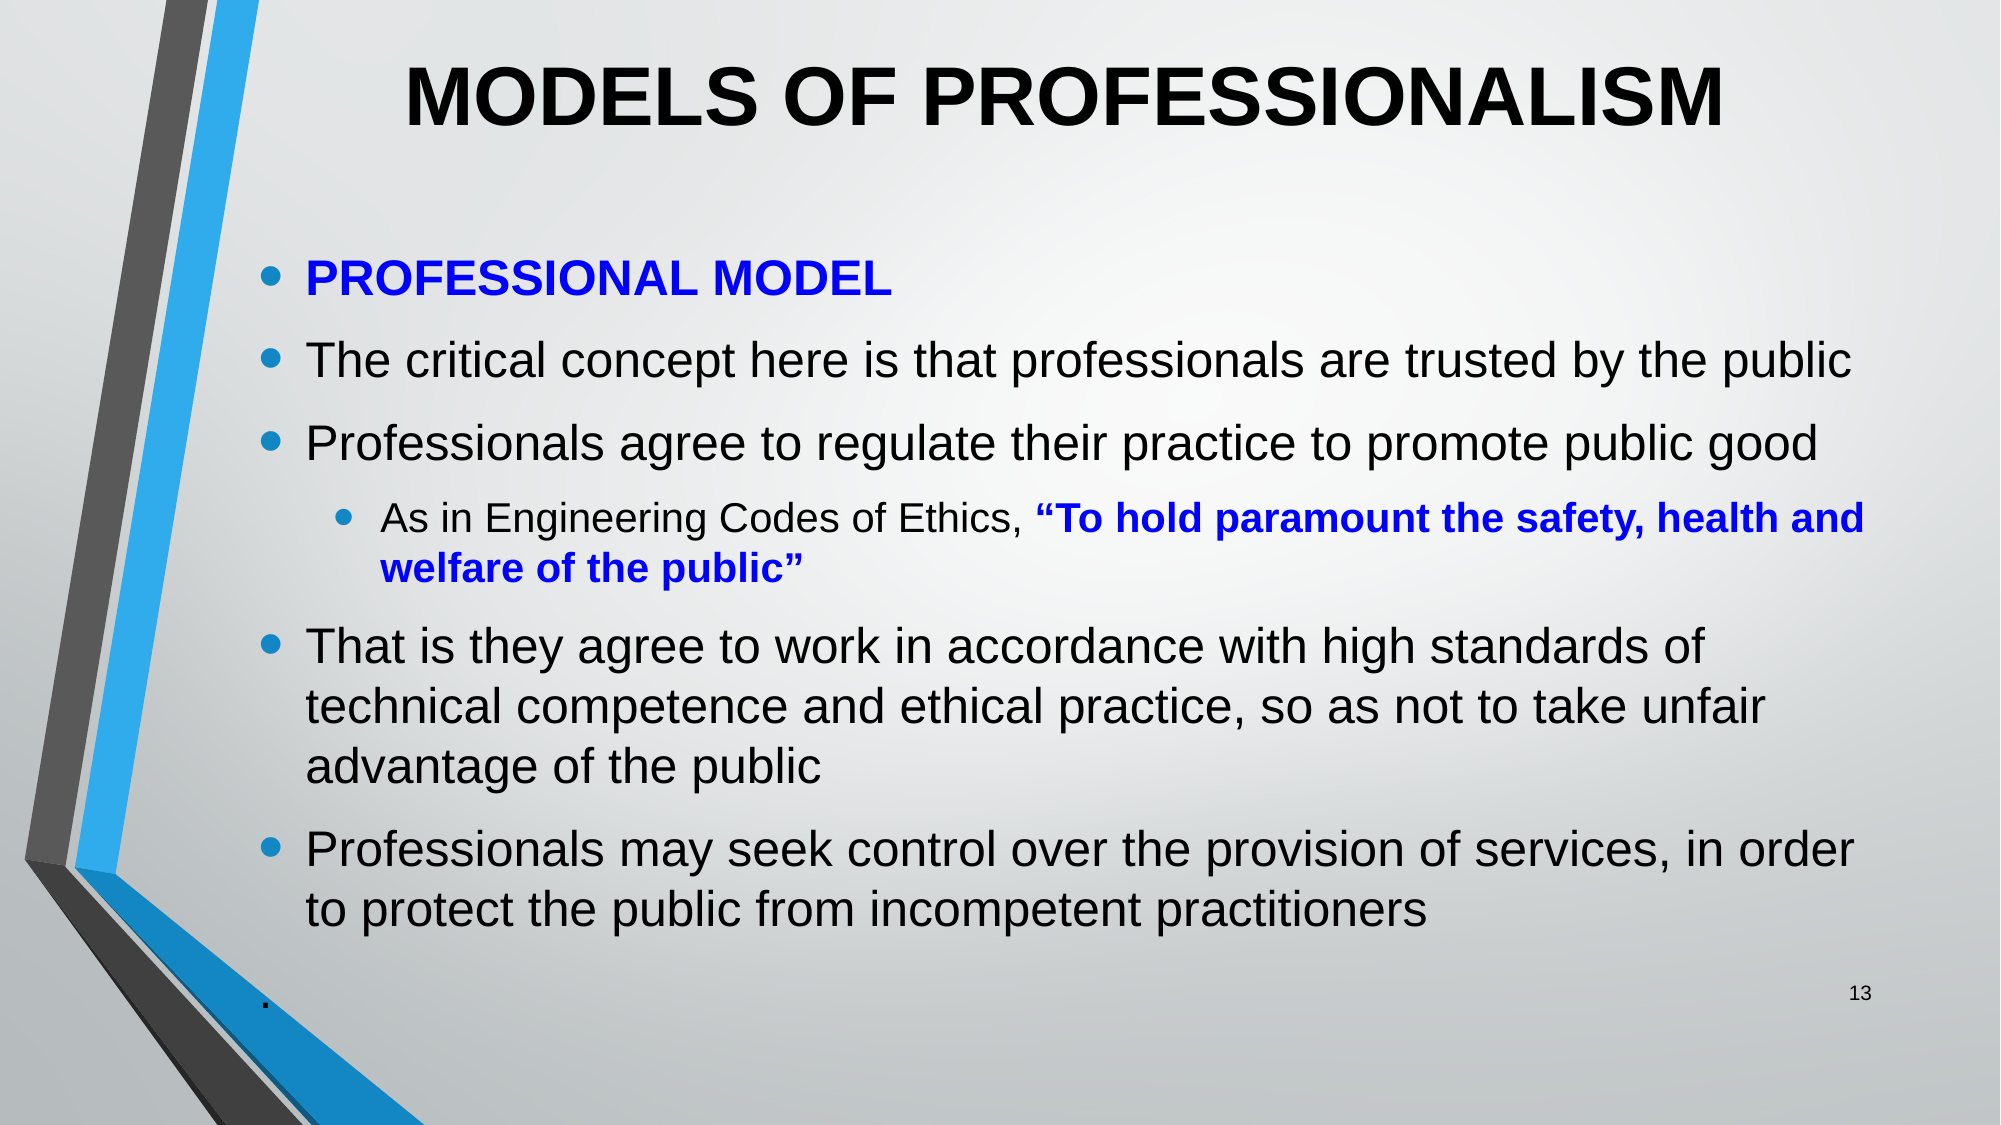

# MODELS OF PROFESSIONALISM
PROFESSIONAL MODEL
The critical concept here is that professionals are trusted by the public
Professionals agree to regulate their practice to promote public good
As in Engineering Codes of Ethics, “To hold paramount the safety, health and welfare of the public”
That is they agree to work in accordance with high standards of technical competence and ethical practice, so as not to take unfair advantage of the public
Professionals may seek control over the provision of services, in order to protect the public from incompetent practitioners
.
13